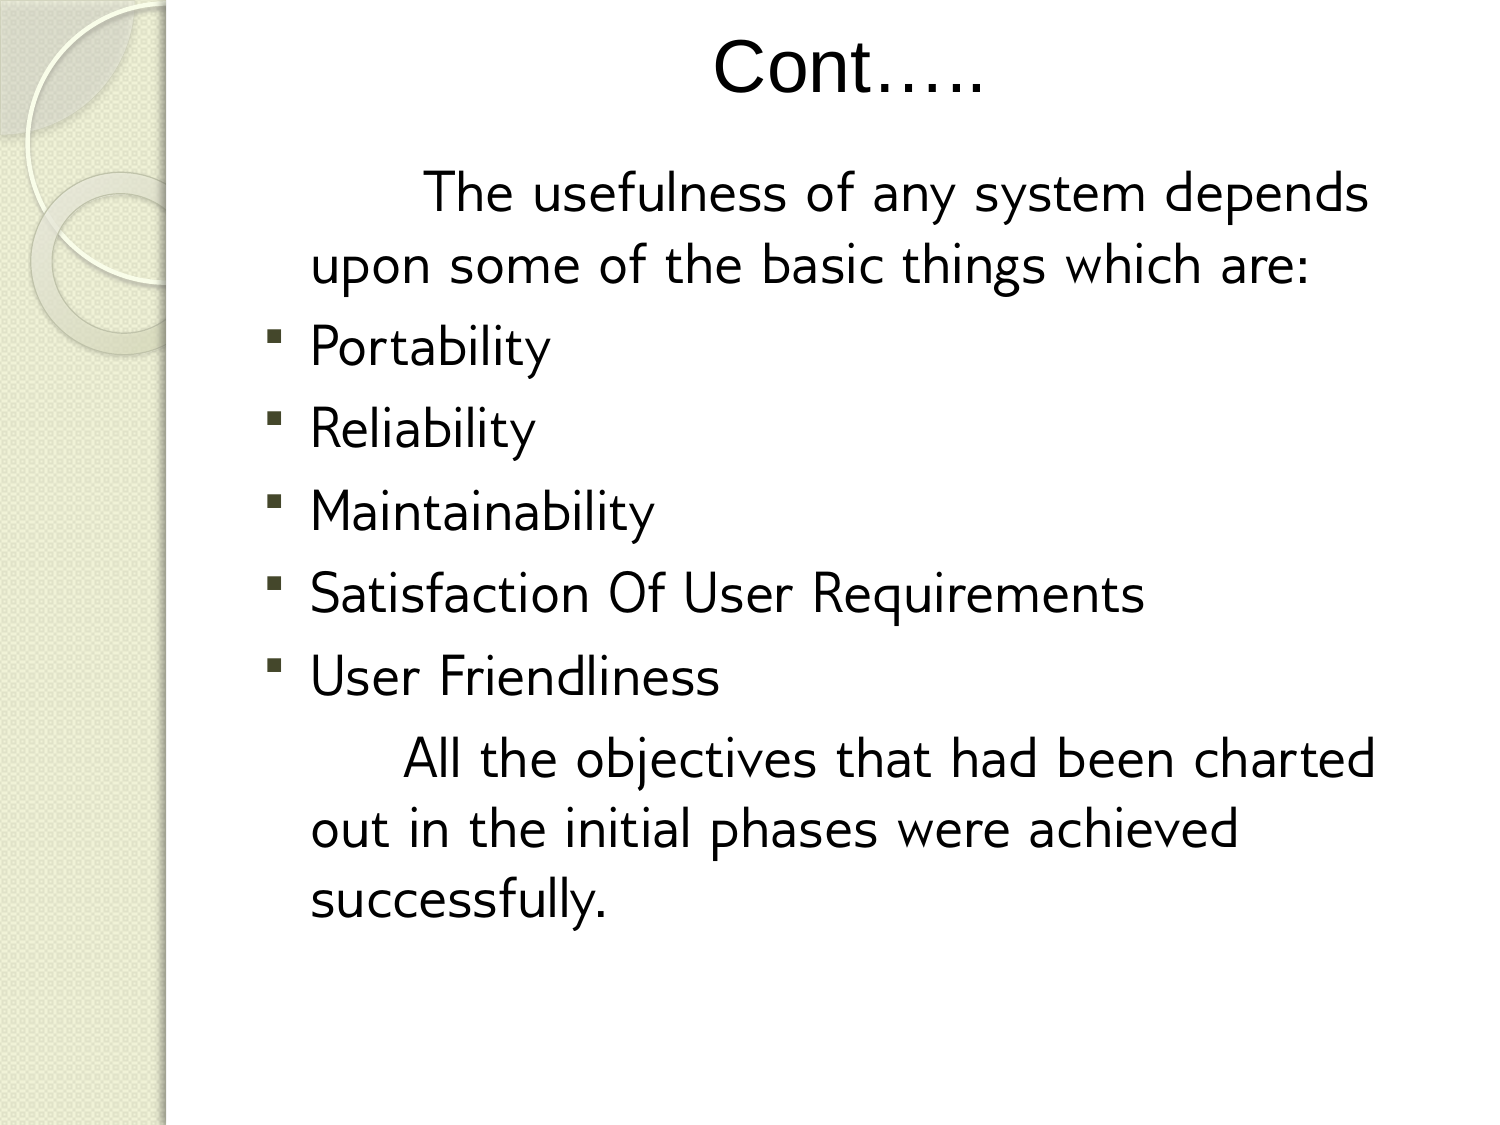

# Cont…..
         The usefulness of any system depends upon some of the basic things which are:
Portability
Reliability
Maintainability
Satisfaction Of User Requirements
User Friendliness
        All the objectives that had been charted out in the initial phases were achieved successfully.